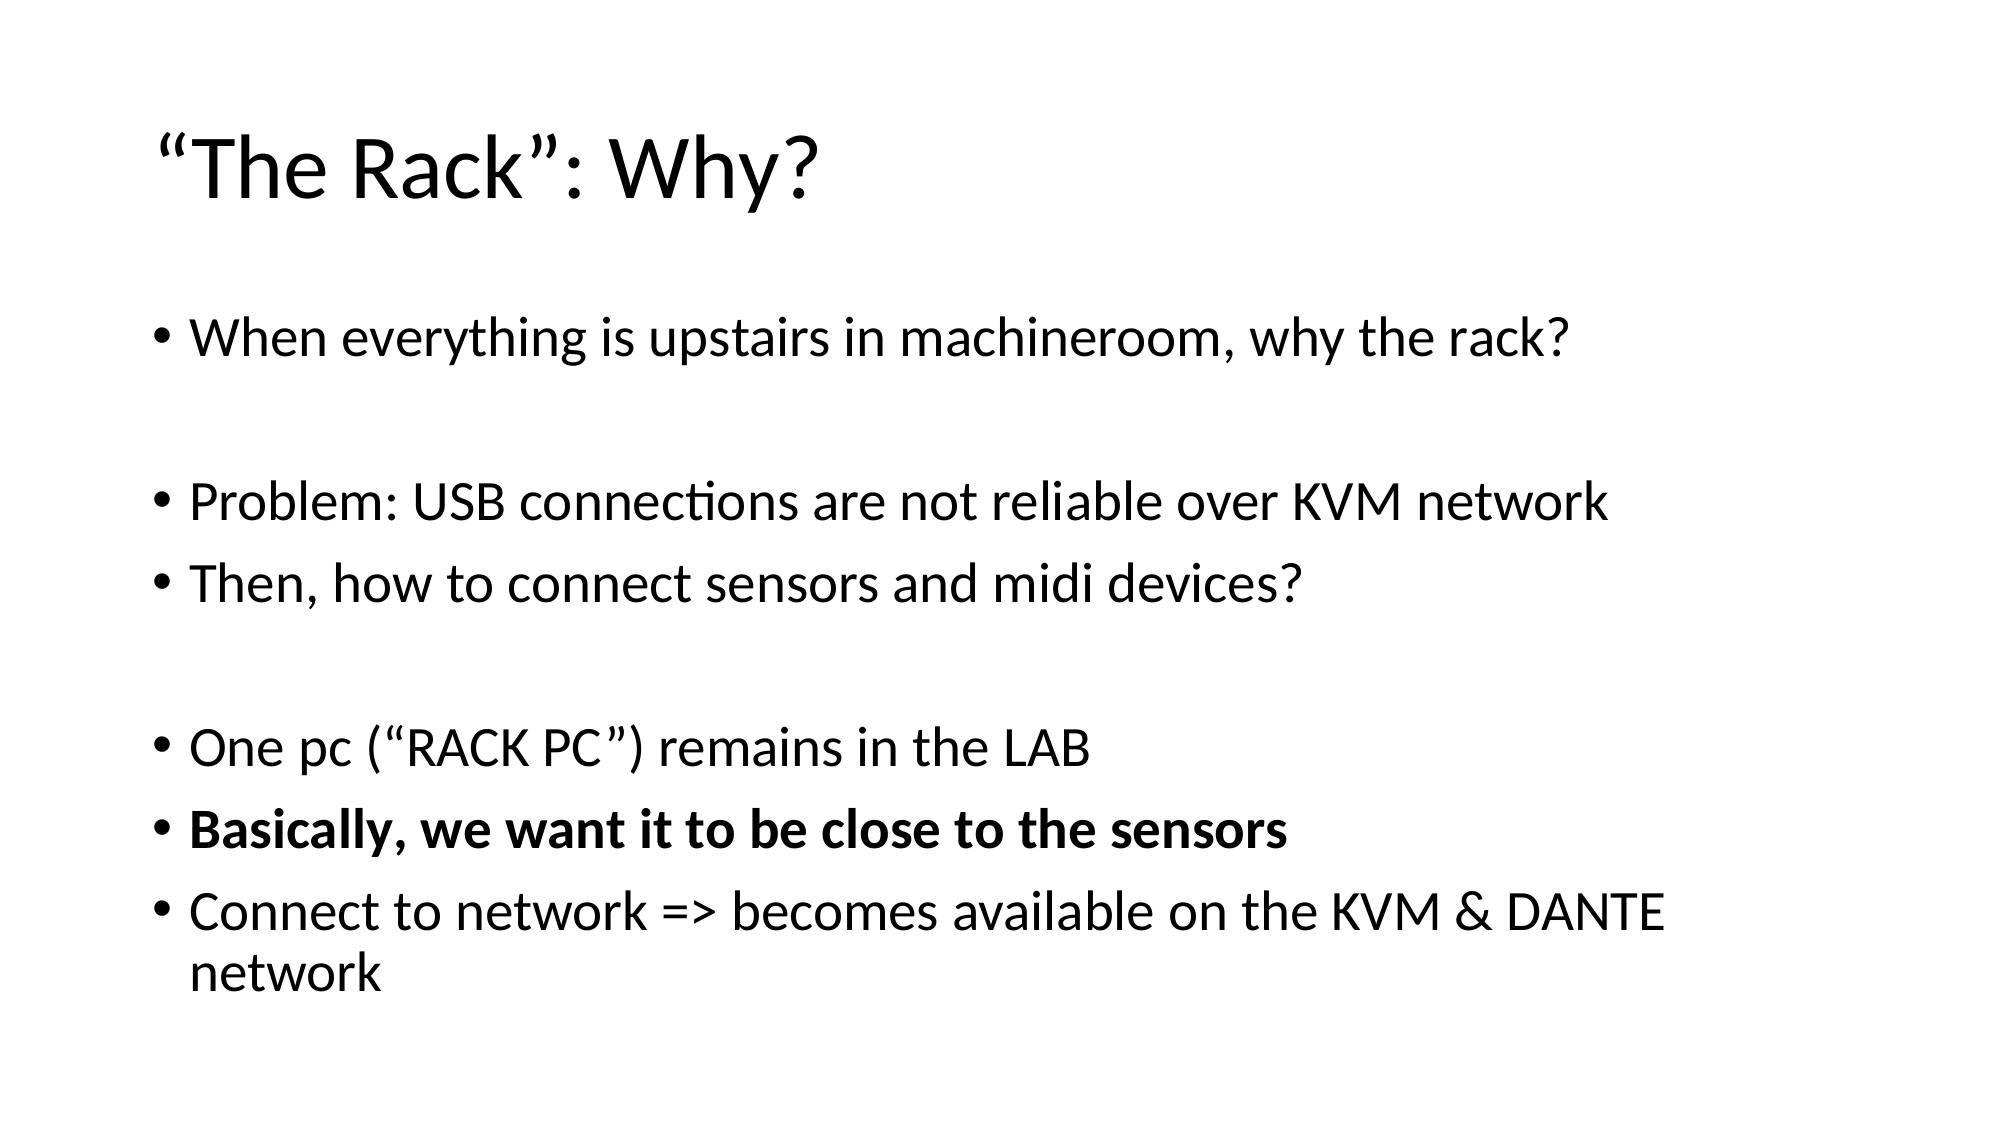

# “The Rack”: Why?
When everything is upstairs in machineroom, why the rack?

Problem: USB connections are not reliable over KVM network
Then, how to connect sensors and midi devices?

One pc (“RACK PC”) remains in the LAB
Basically, we want it to be close to the sensors
Connect to network => becomes available on the KVM & DANTE network